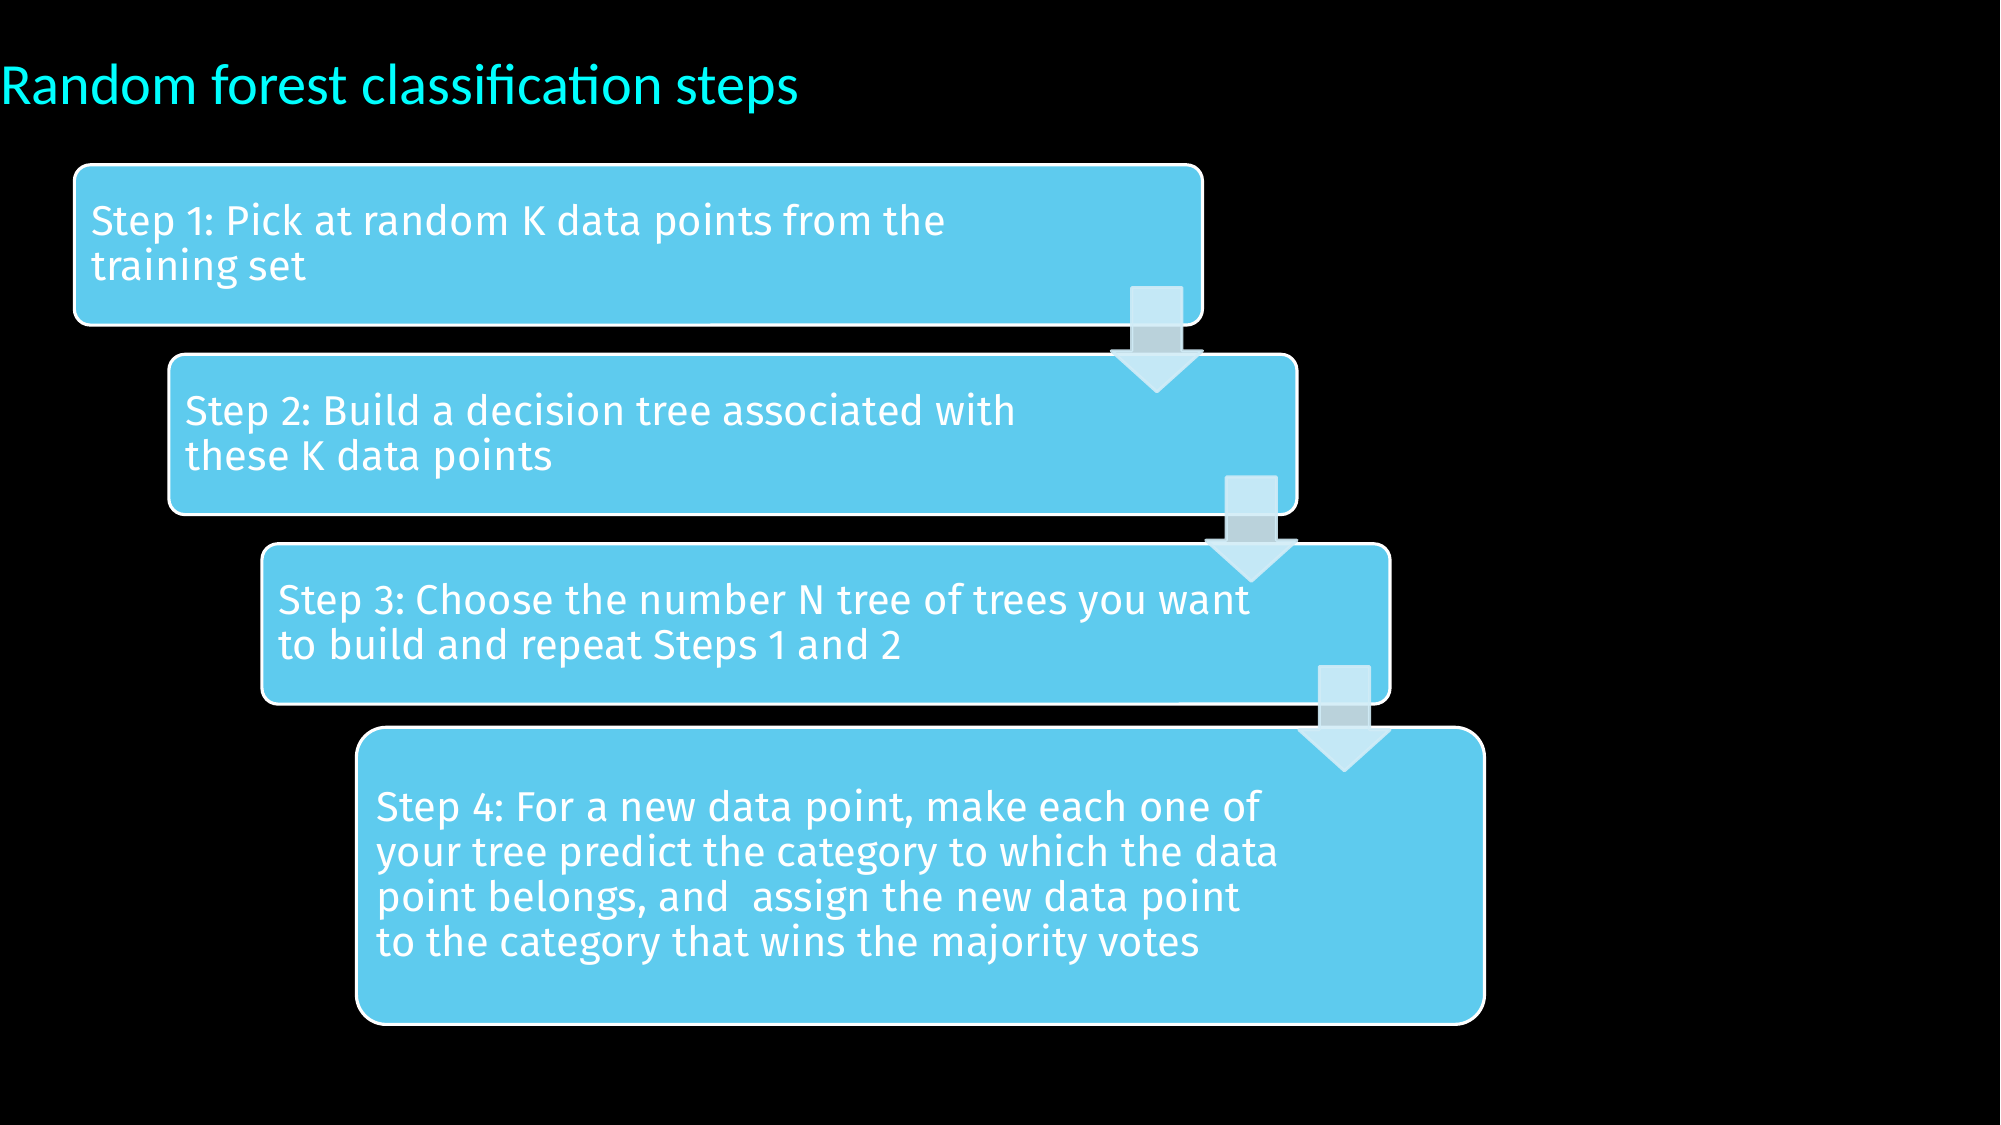

Random forest classification steps

Step 1: Pick at random K data points from the training set

Step 2: Build a decision tree associated with these K data points

Step 3: Choose the number N tree of trees you want to build and repeat Steps 1 and 2

Step 4: For a new data point, make each one of your tree predict the category to which the data point belongs, and  assign the new data point to the category that wins the majority votes